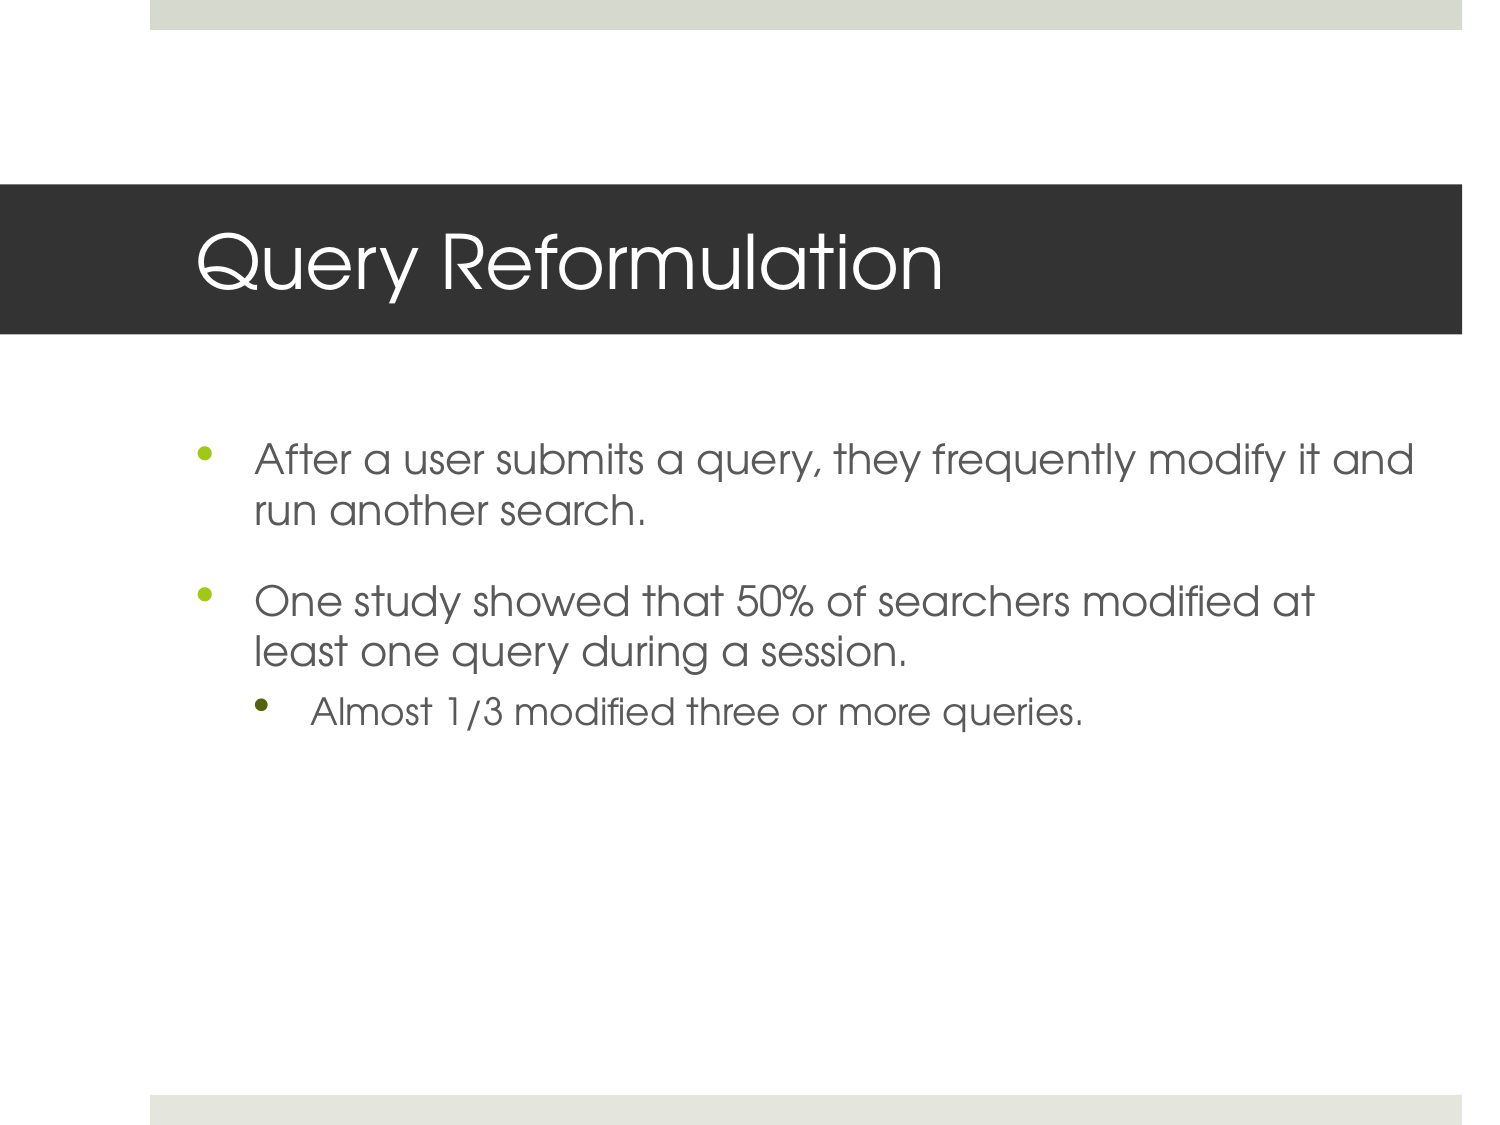

# Query Reformulation
After a user submits a query, they frequently modify it and run another search.
One study showed that 50% of searchers modified at least one query during a session.
Almost 1/3 modified three or more queries.